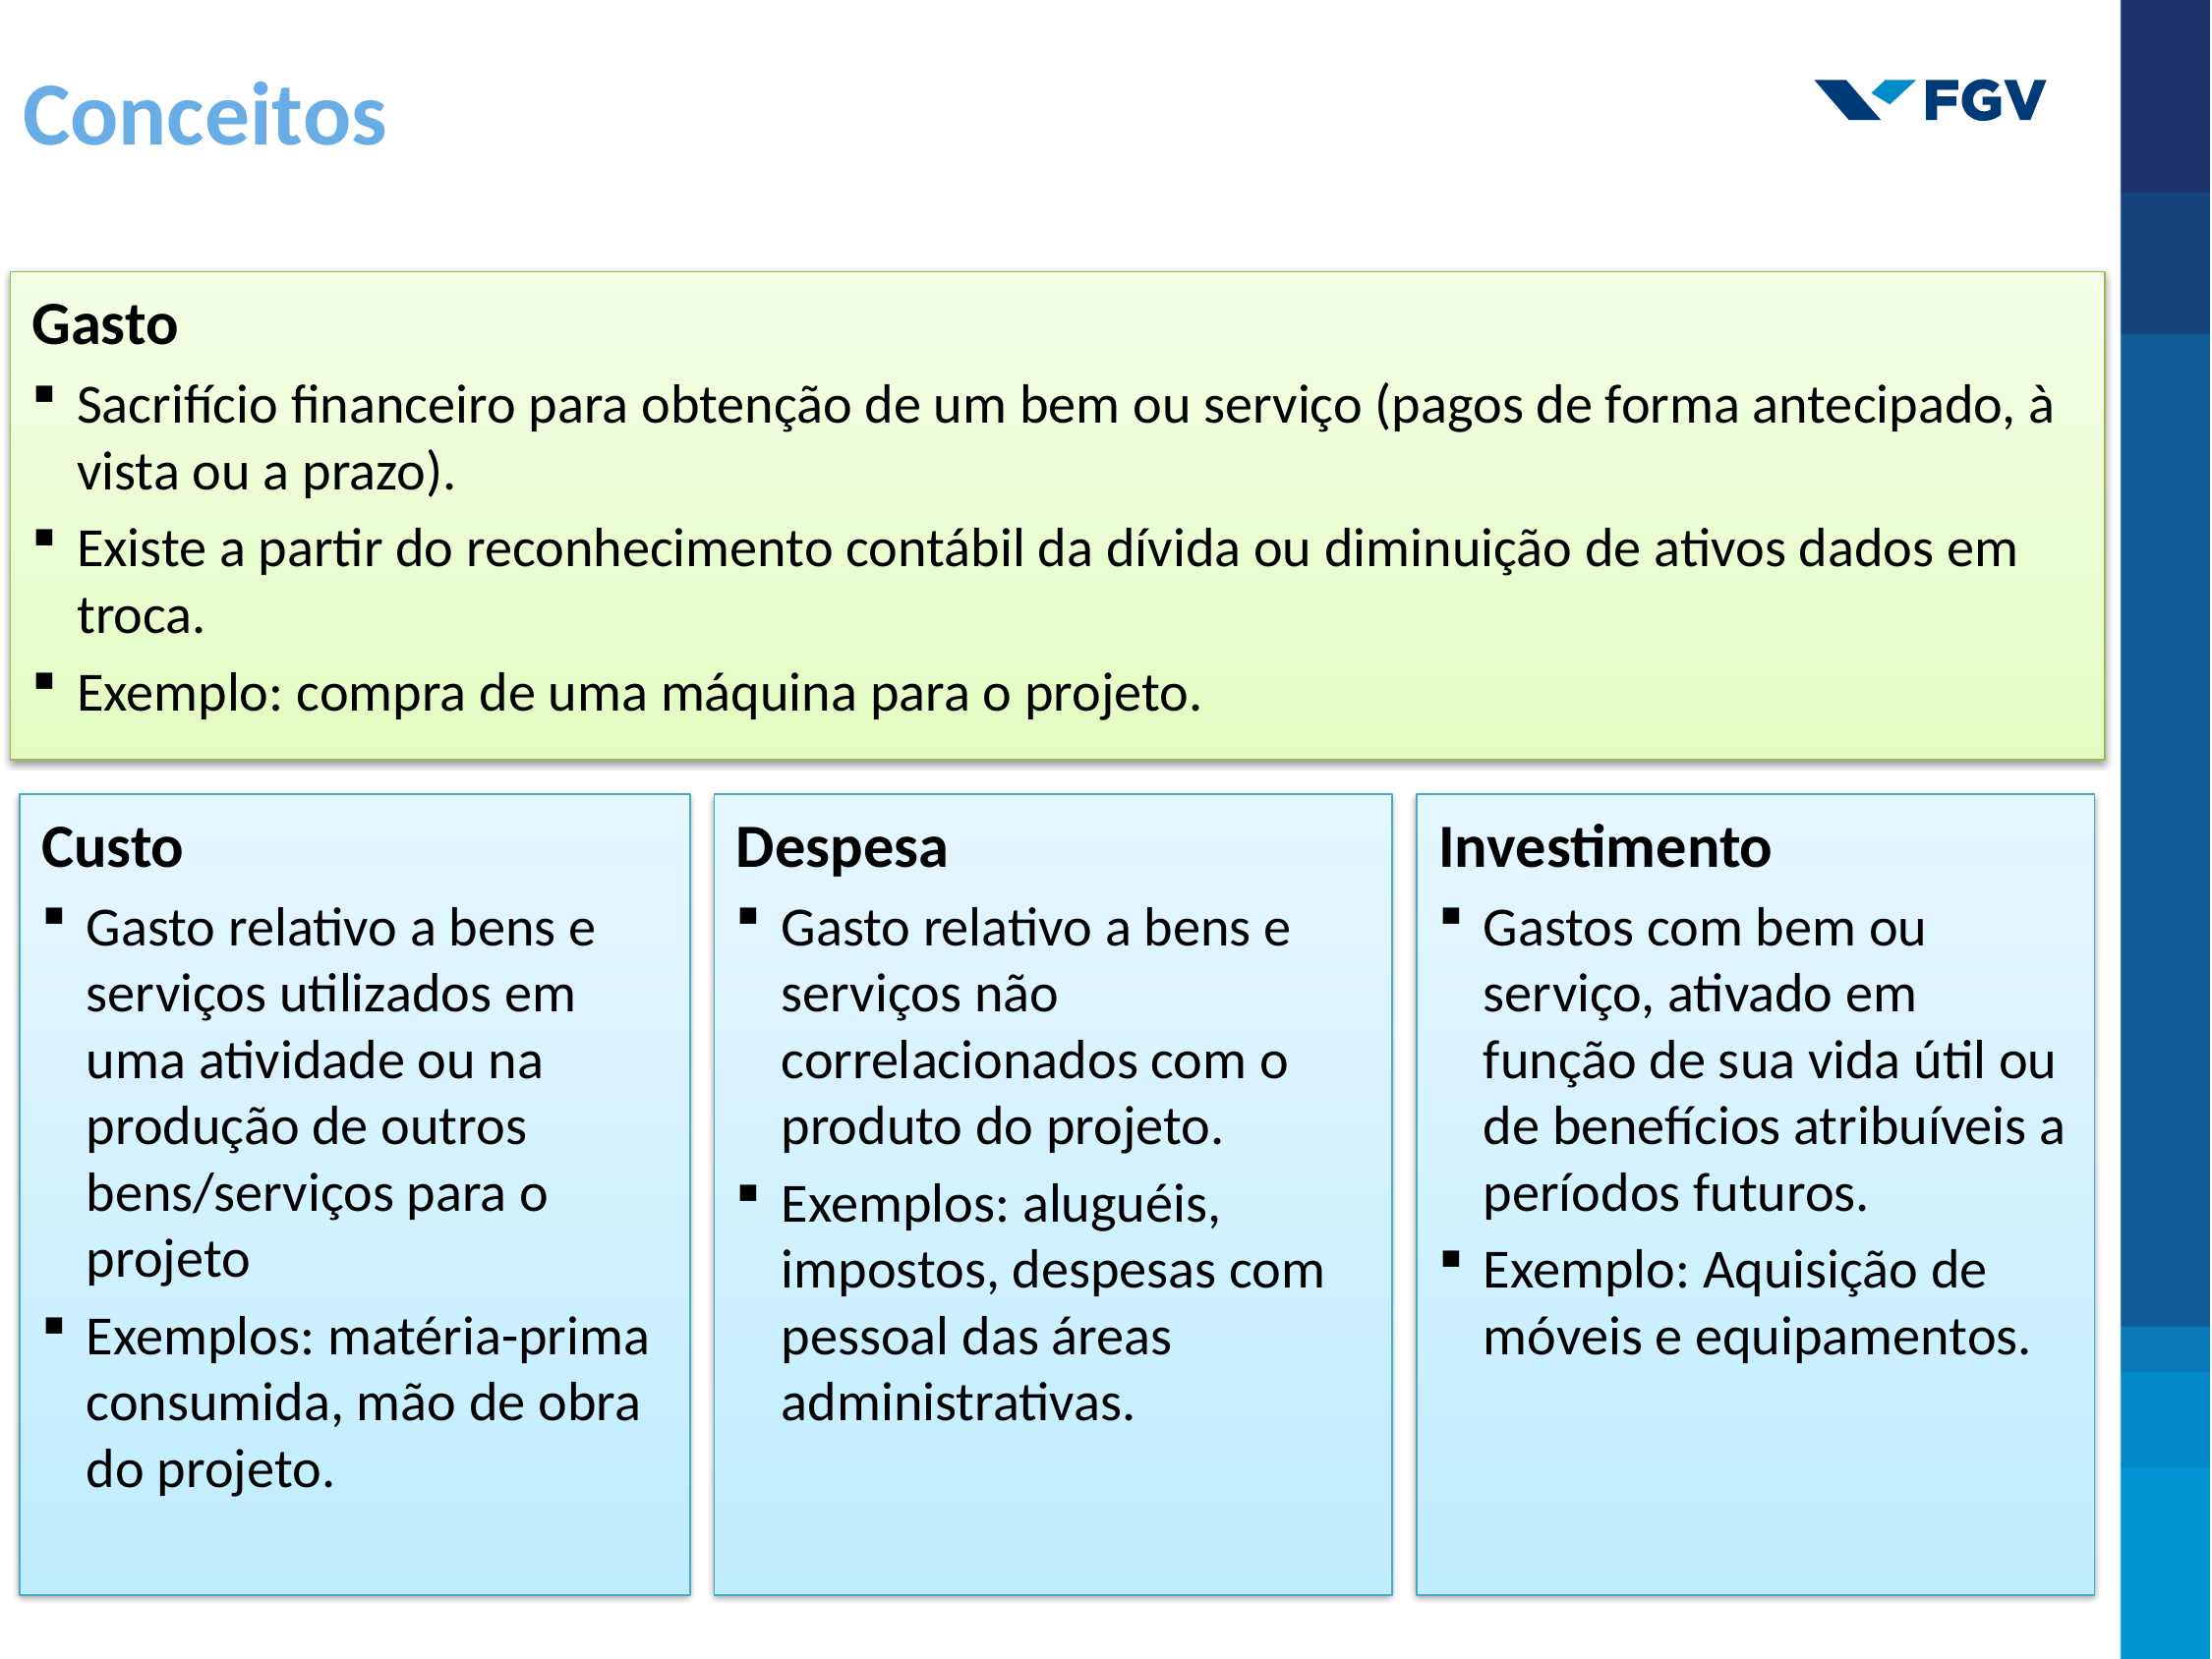

Conceitos
Gasto
Sacrifício financeiro para obtenção de um bem ou serviço (pagos de forma antecipado, à vista ou a prazo).
Existe a partir do reconhecimento contábil da dívida ou diminuição de ativos dados em troca.
Exemplo: compra de uma máquina para o projeto.

Custo
Gasto relativo a bens e serviços utilizados em uma atividade ou na produção de outros bens/serviços para o projeto
Exemplos: matéria-prima consumida, mão de obra do projeto.

Despesa
Gasto relativo a bens e serviços não correlacionados com o produto do projeto.
Exemplos: aluguéis, impostos, despesas com pessoal das áreas administrativas.

Investimento
Gastos com bem ou serviço, ativado em função de sua vida útil ou de benefícios atribuíveis a períodos futuros.
Exemplo: Aquisição de móveis e equipamentos.